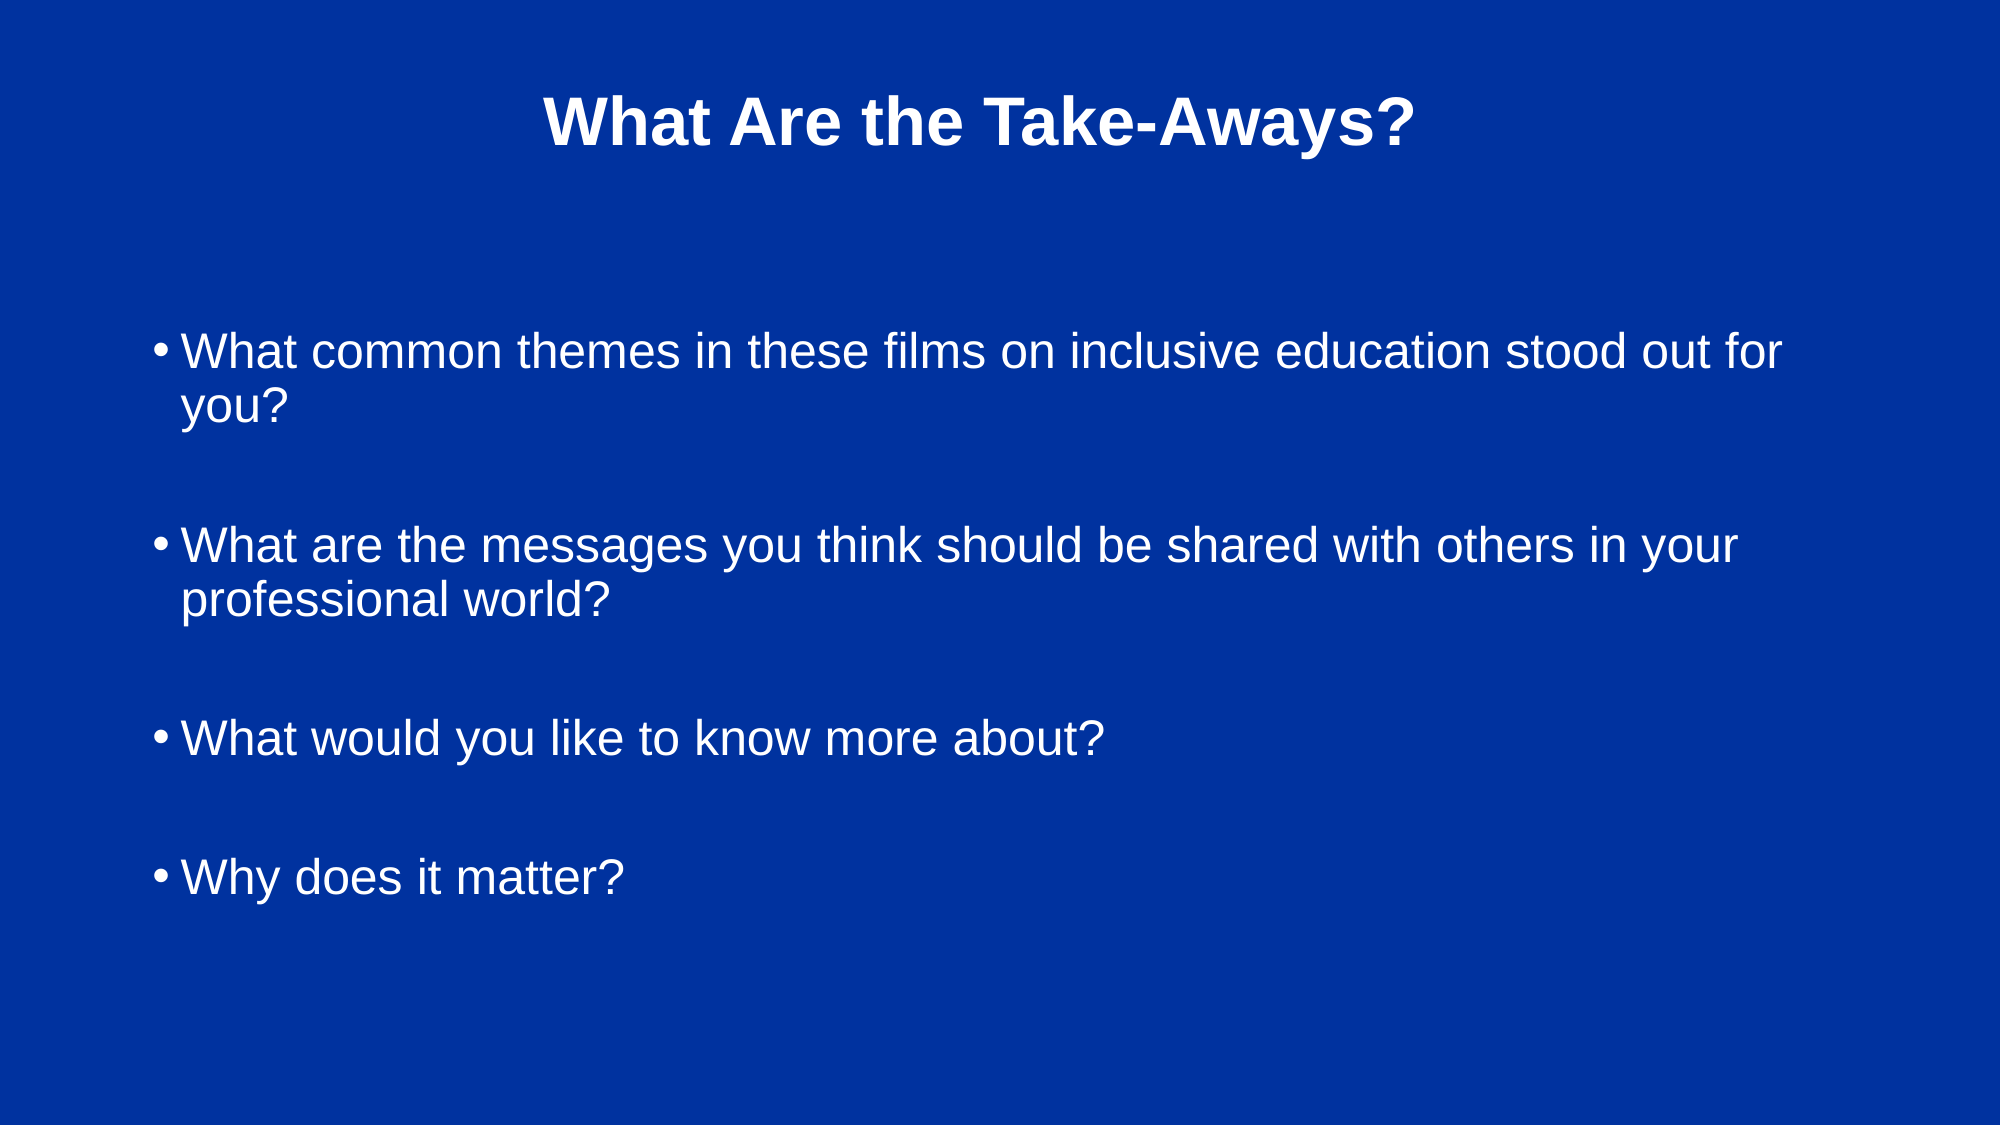

# What Are the Take-Aways?

What common themes in these films on inclusive education stood out for you?

What are the messages you think should be shared with others in your professional world?

What would you like to know more about?

Why does it matter?